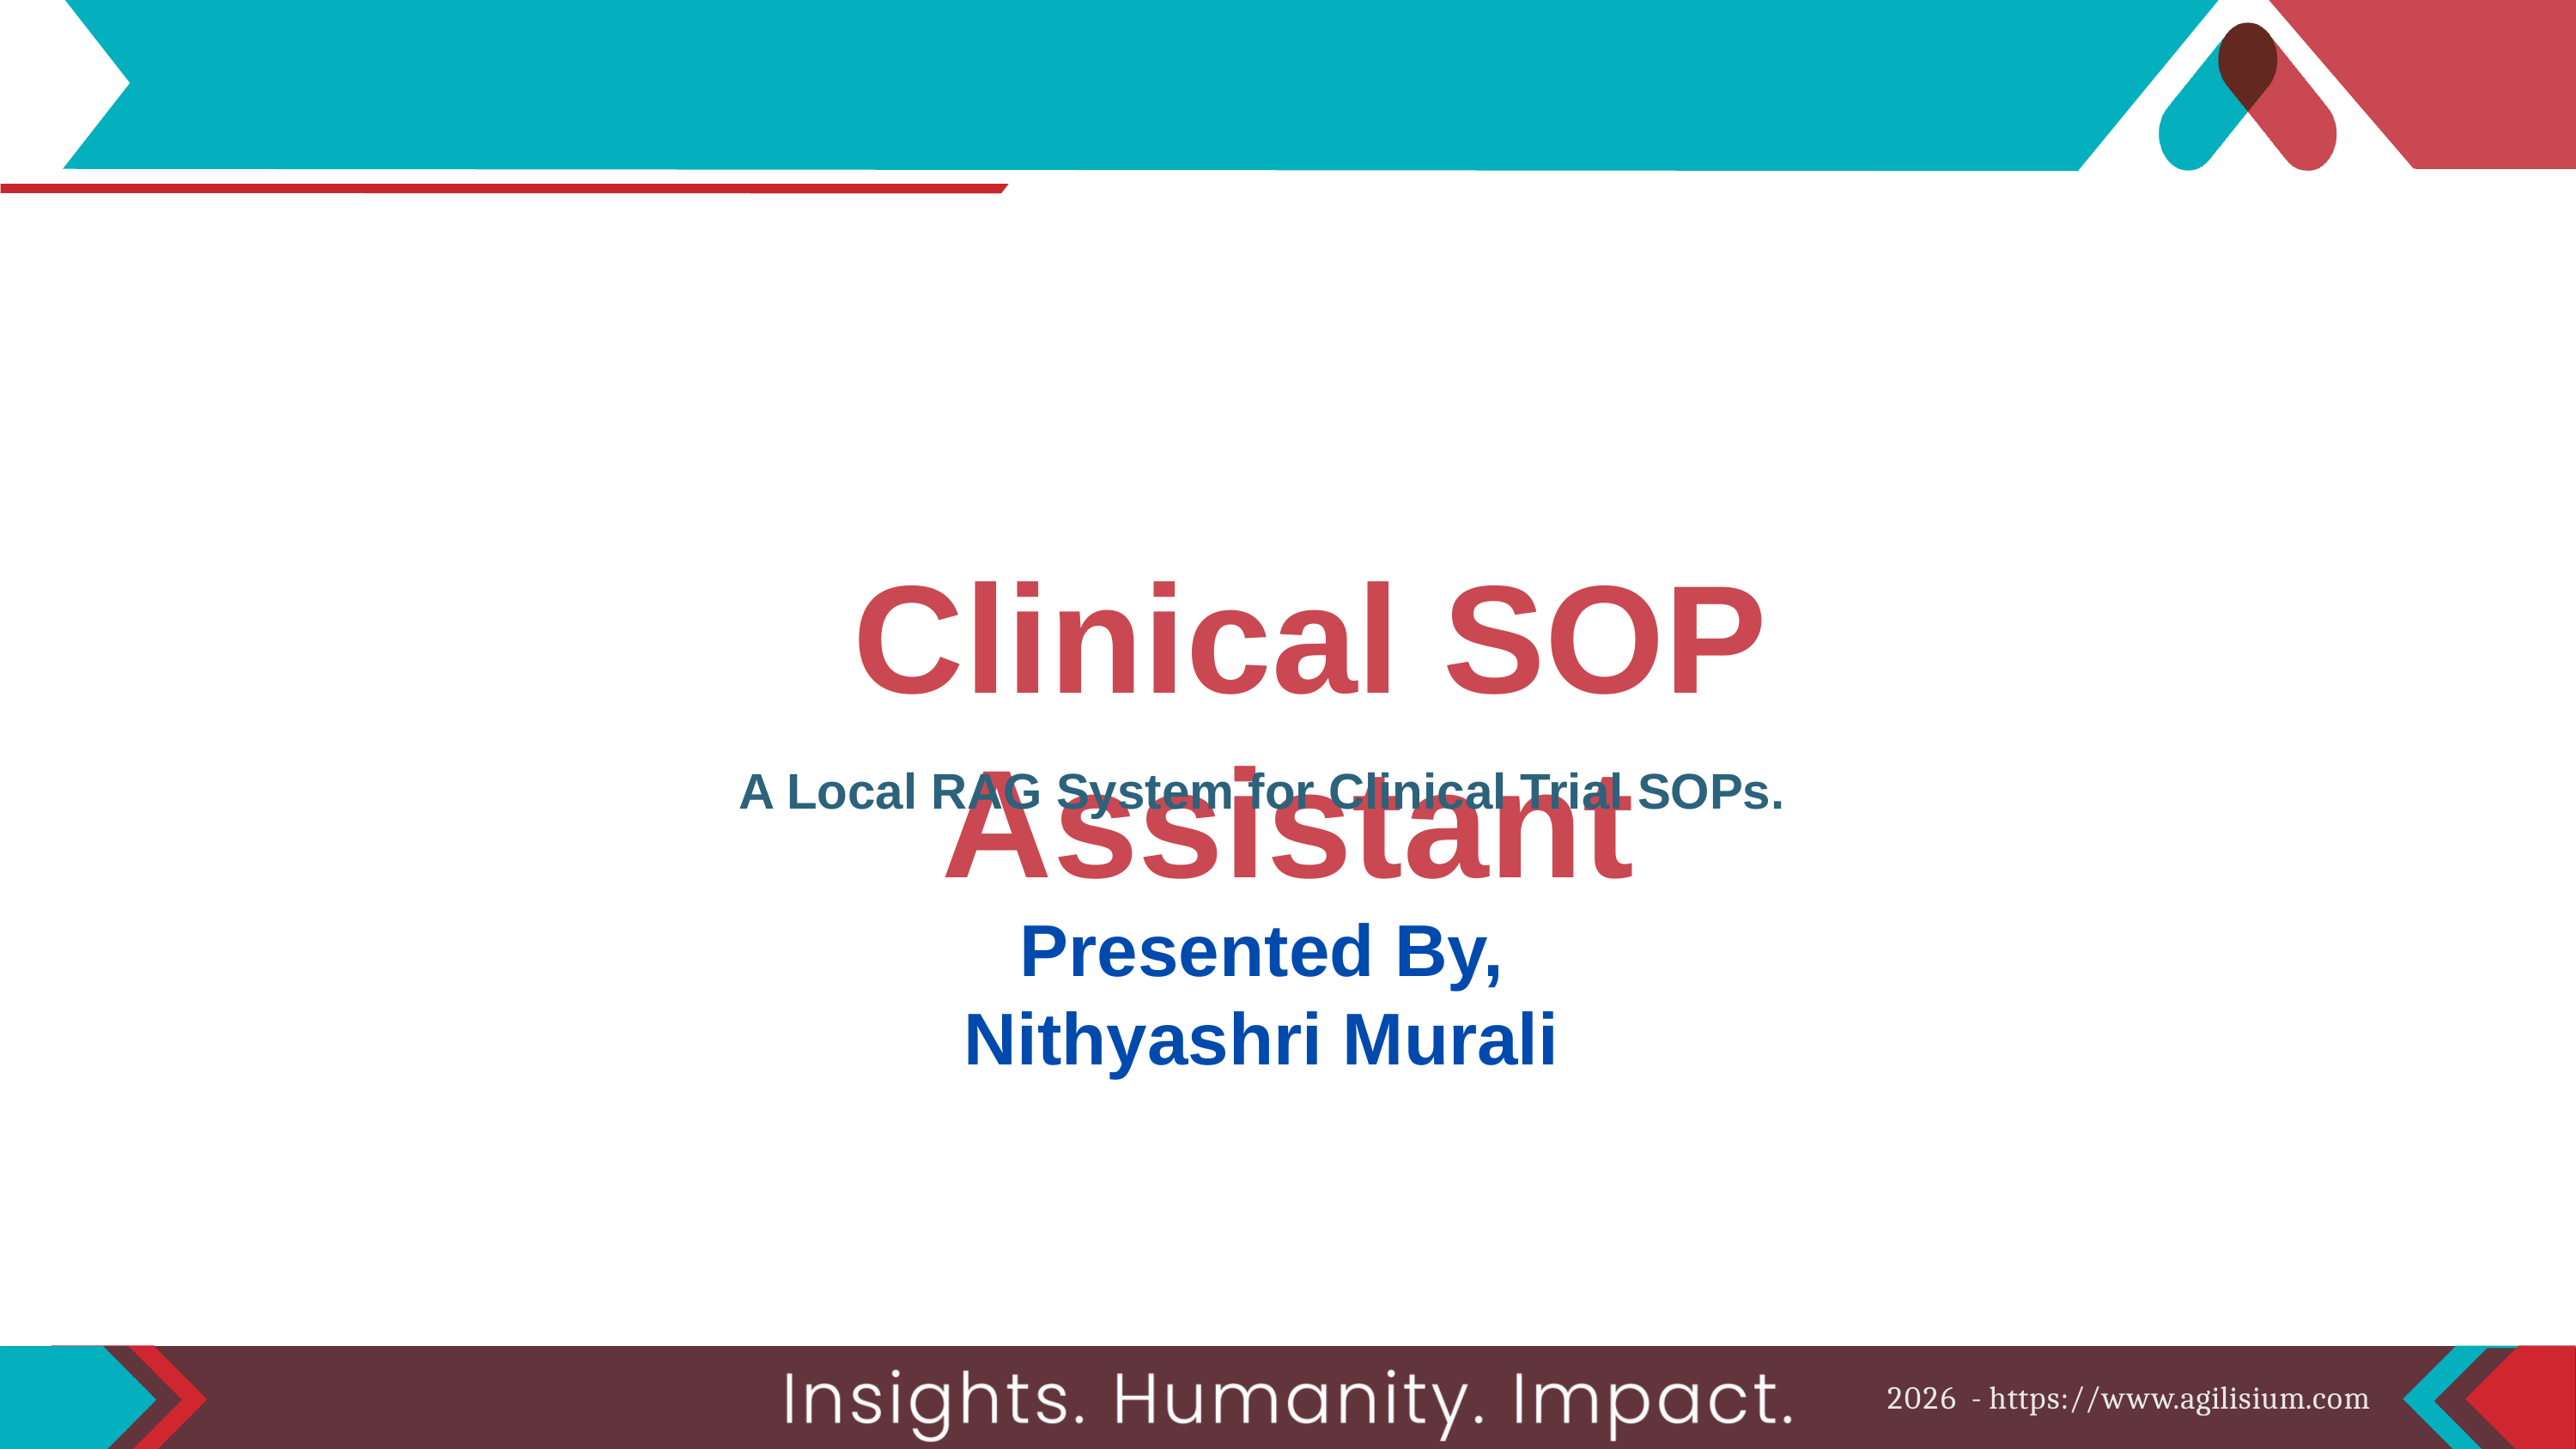

Clinical SOP Assistant
A Local RAG System for Clinical Trial SOPs.
Presented By,
Nithyashri Murali

2026  - https://www.agilisium.com